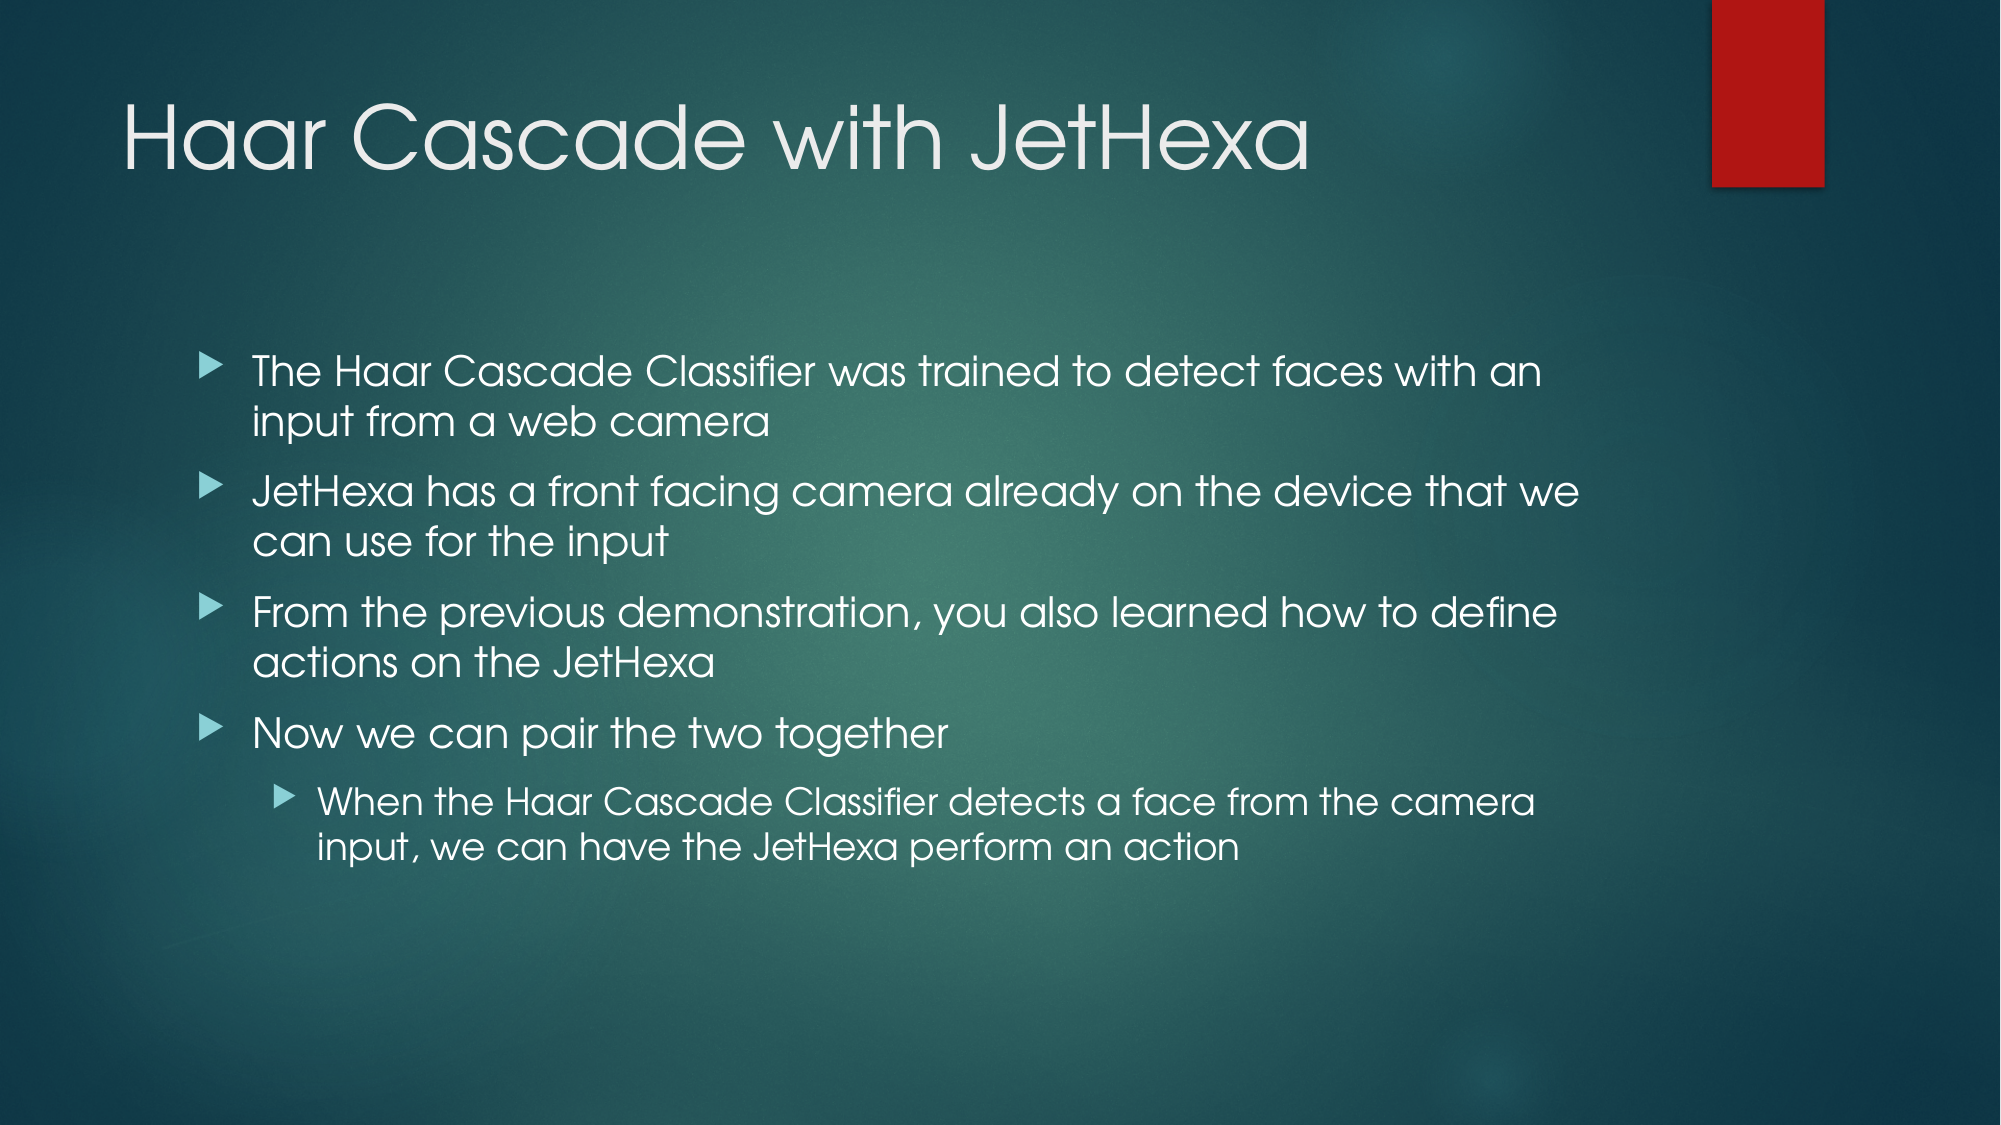

# Haar Cascade with JetHexa
The Haar Cascade Classifier was trained to detect faces with an input from a web camera
JetHexa has a front facing camera already on the device that we can use for the input
From the previous demonstration, you also learned how to define actions on the JetHexa
Now we can pair the two together
When the Haar Cascade Classifier detects a face from the camera input, we can have the JetHexa perform an action